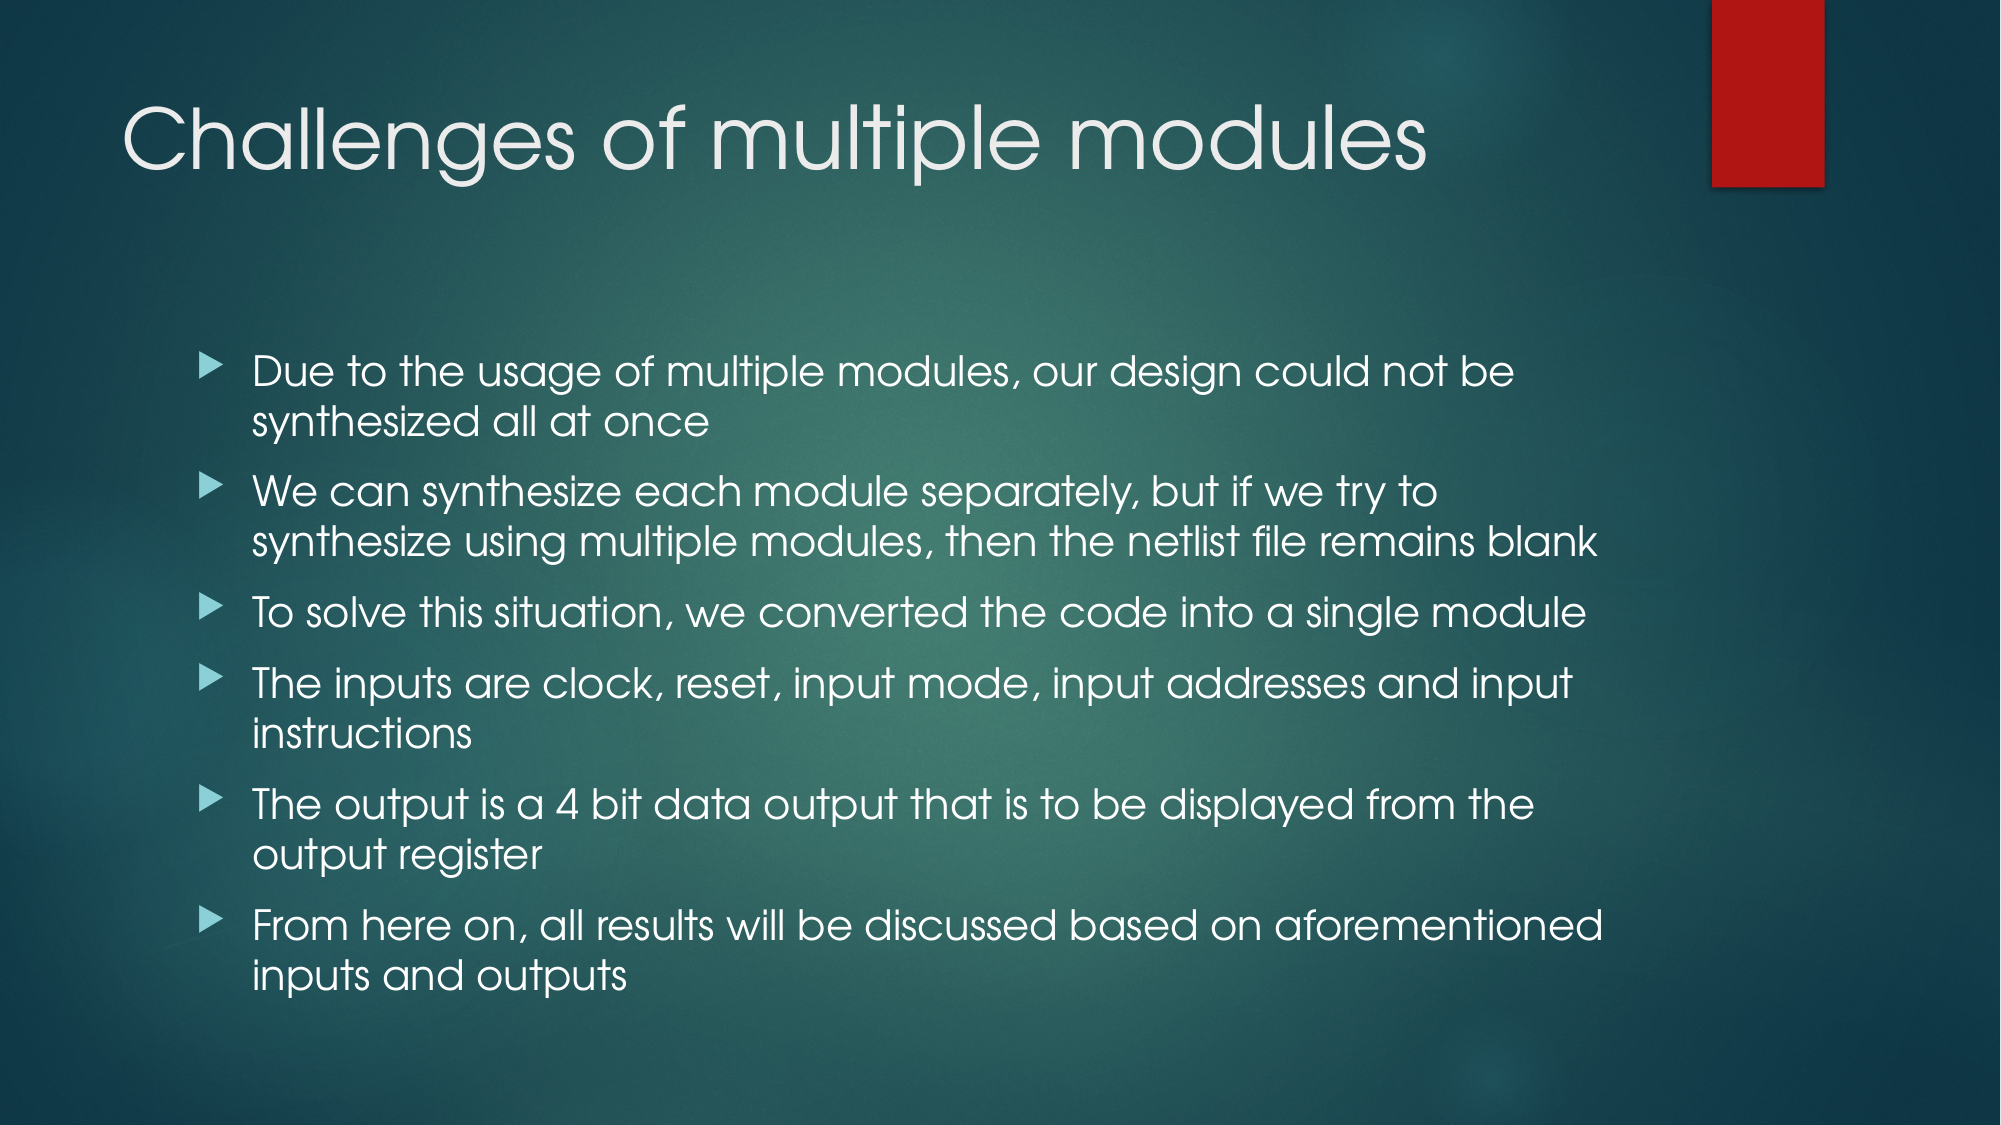

# Challenges of multiple modules
Due to the usage of multiple modules, our design could not be synthesized all at once
We can synthesize each module separately, but if we try to synthesize using multiple modules, then the netlist file remains blank
To solve this situation, we converted the code into a single module
The inputs are clock, reset, input mode, input addresses and input instructions
The output is a 4 bit data output that is to be displayed from the output register
From here on, all results will be discussed based on aforementioned inputs and outputs